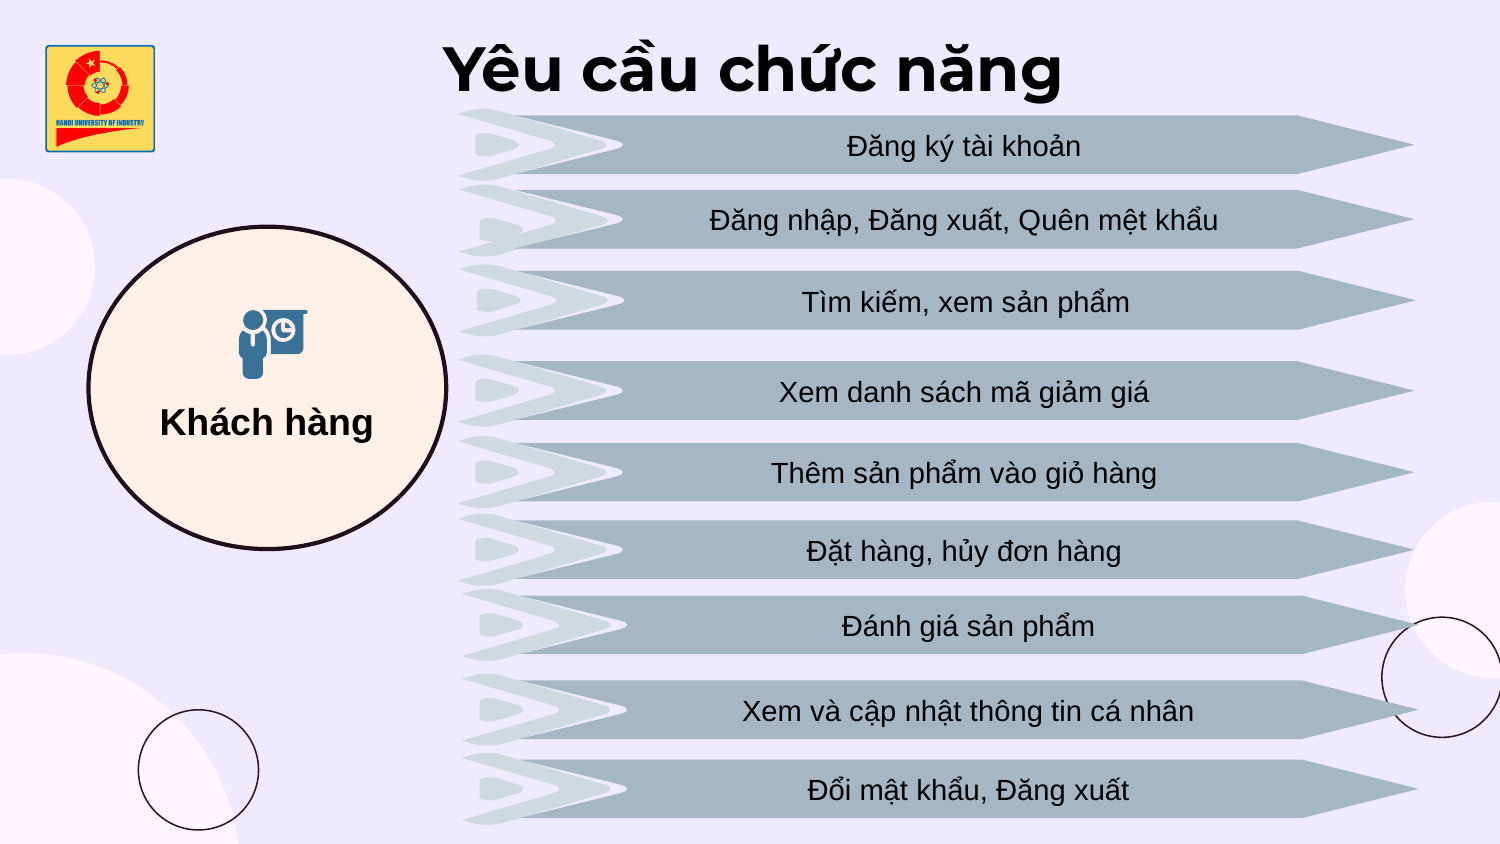

# Yêu cầu chức năng

Đăng ký tài khoản

Đăng nhập, Đăng xuất, Quên mệt khẩu

Tìm kiếm, xem sản phẩm

Xem danh sách mã giảm giá

Khách hàng

Thêm sản phẩm vào giỏ hàng

Đặt hàng, hủy đơn hàng

Đánh giá sản phẩm

Xem và cập nhật thông tin cá nhân

Đổi mật khẩu, Đăng xuất